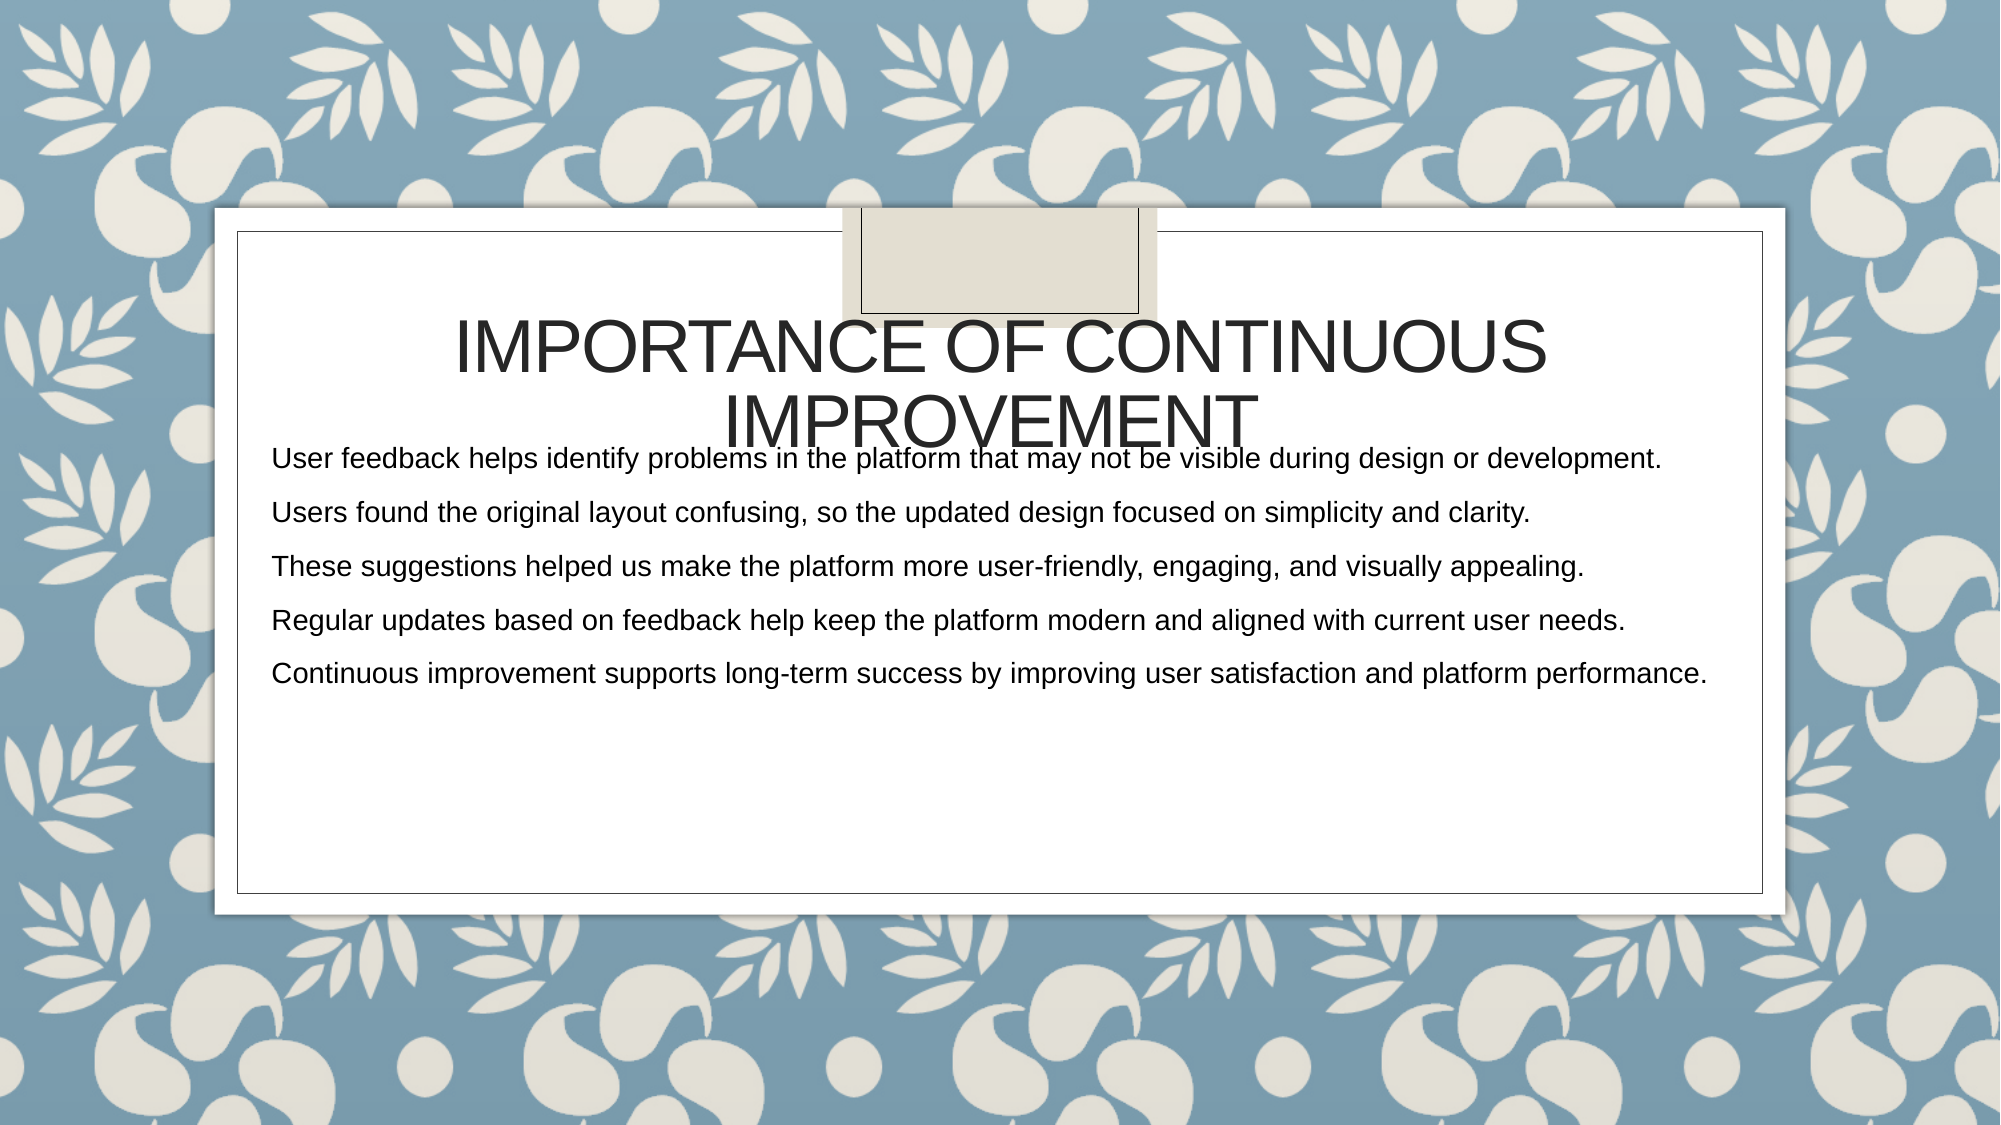

# importance of continuous improvement
User feedback helps identify problems in the platform that may not be visible during design or development.
Users found the original layout confusing, so the updated design focused on simplicity and clarity.
These suggestions helped us make the platform more user-friendly, engaging, and visually appealing.
Regular updates based on feedback help keep the platform modern and aligned with current user needs.
Continuous improvement supports long-term success by improving user satisfaction and platform performance.